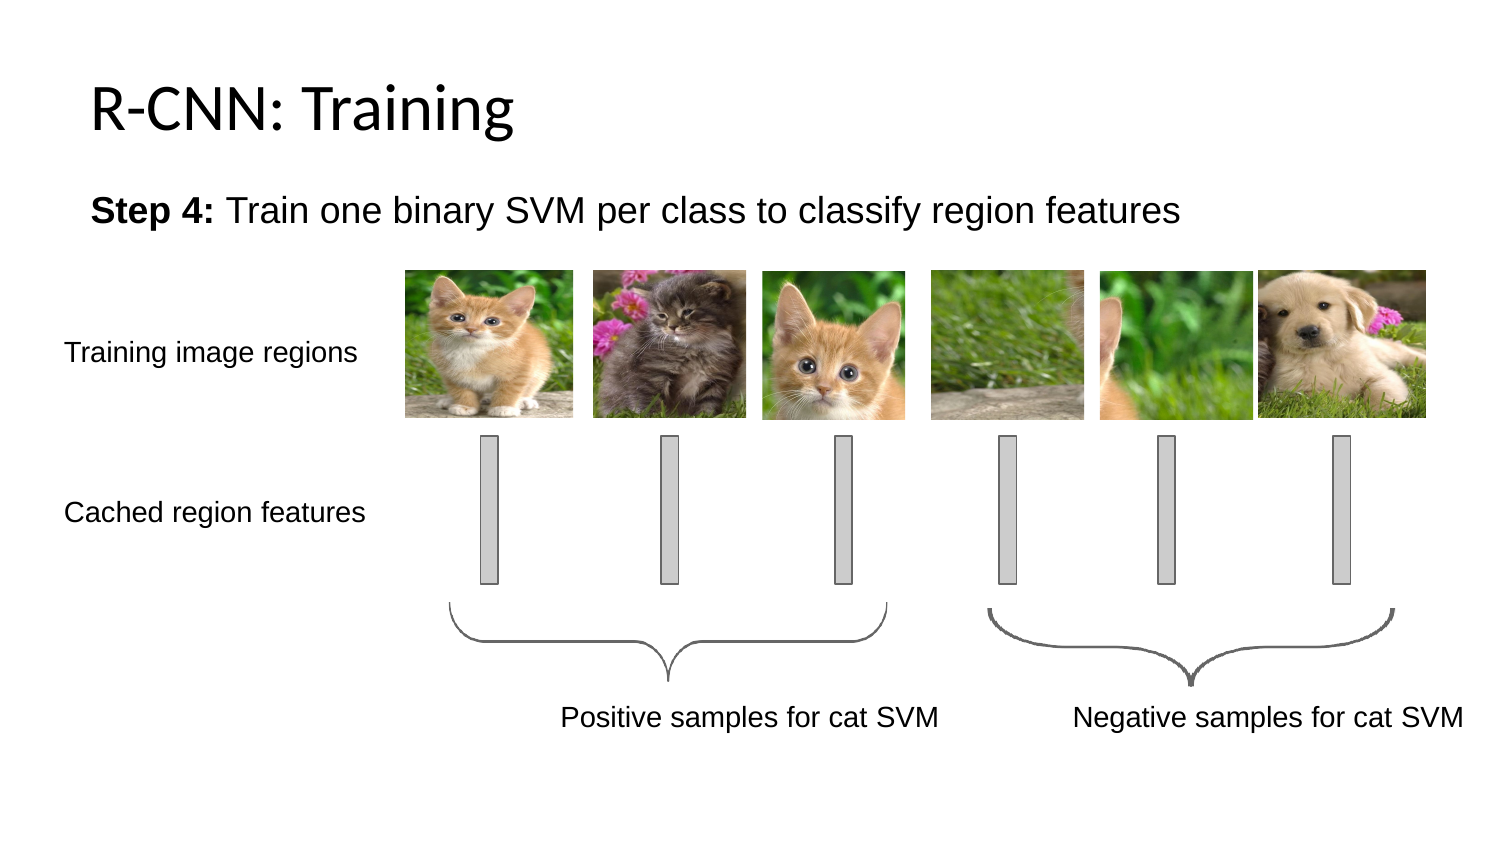

# R-CNN: Training
Step 4: Train one binary SVM per class to classify region features

Training image regions

Cached region features

Positive samples for cat SVM
Negative samples for cat SVM